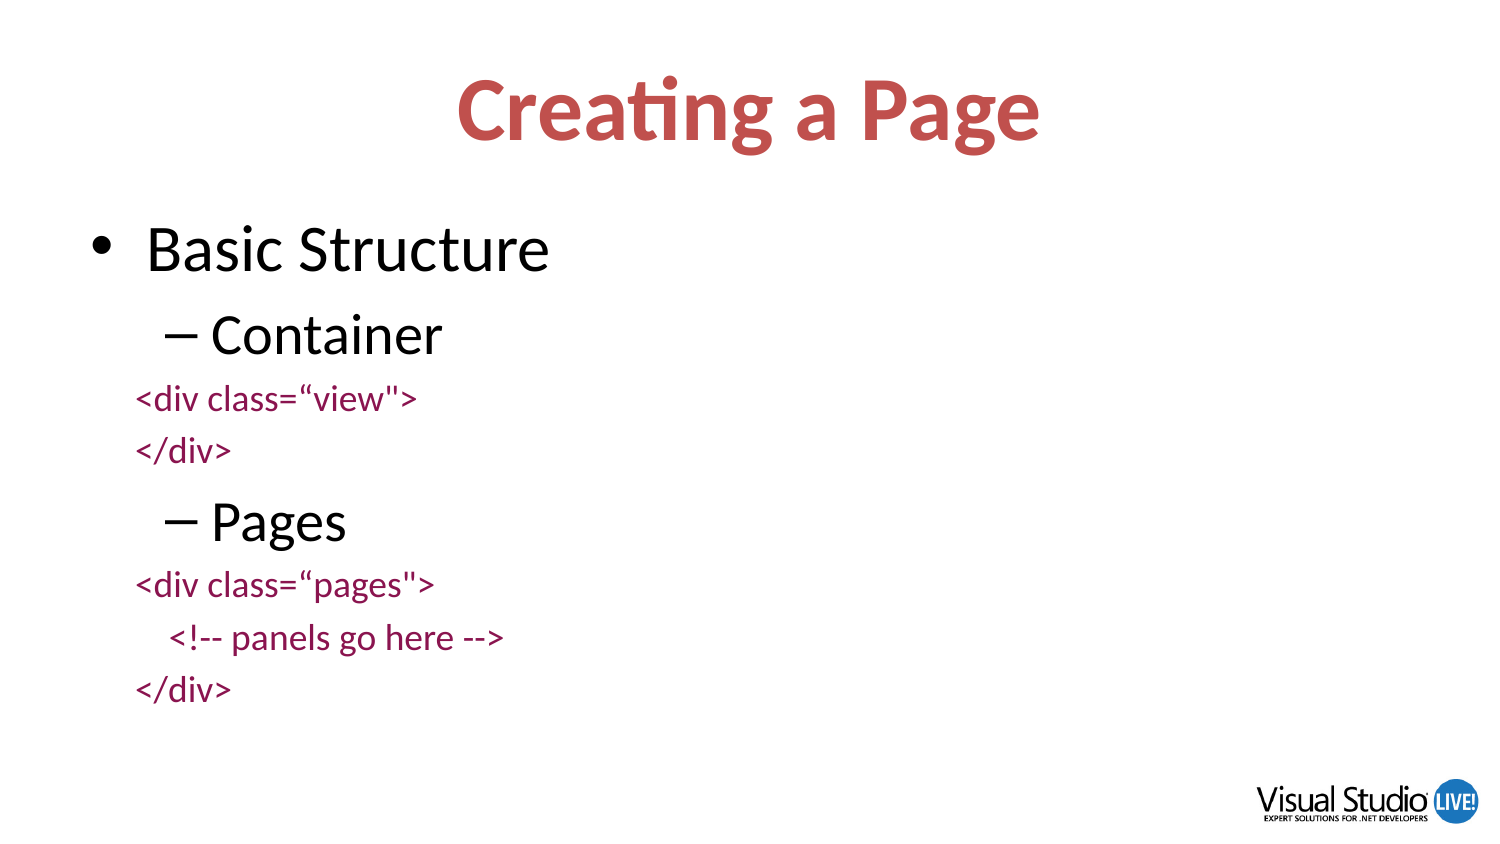

# Creating a Page
Basic Structure
Container
<div class=“view">
</div>
Pages
<div class=“pages">
    <!-- panels go here -->
</div>